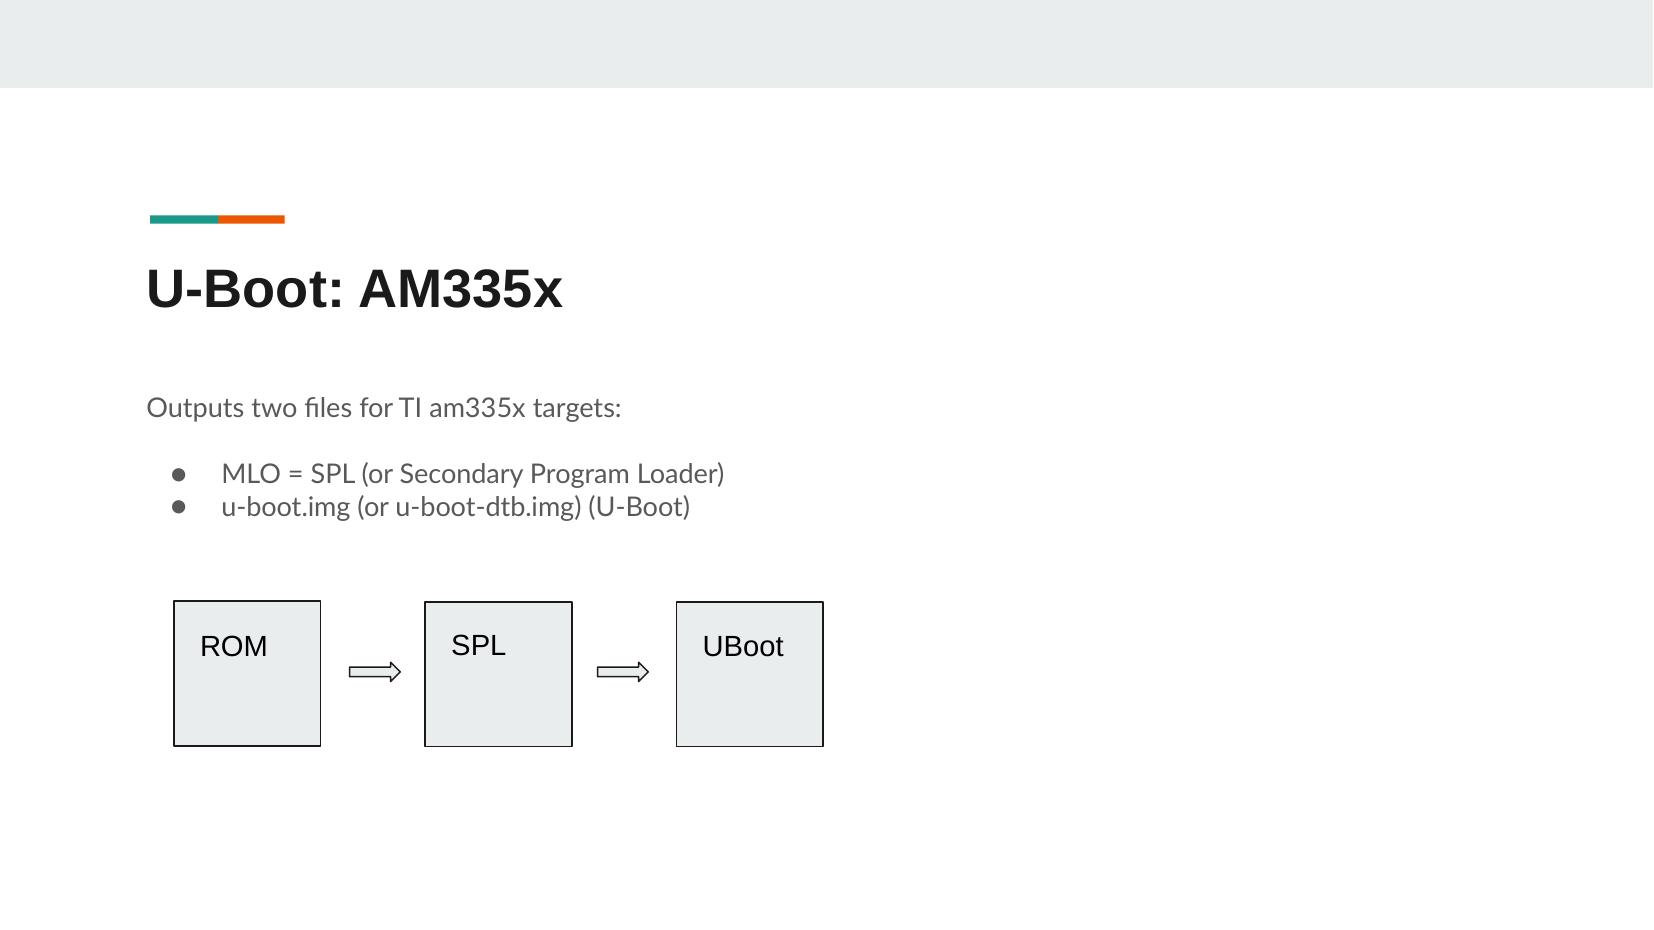

U-Boot: AM335x
Outputs two files for TI am335x targets:
MLO = SPL (or Secondary Program Loader)
u-boot.img (or u-boot-dtb.img) (U-Boot)

SPL
ROM
UBoot